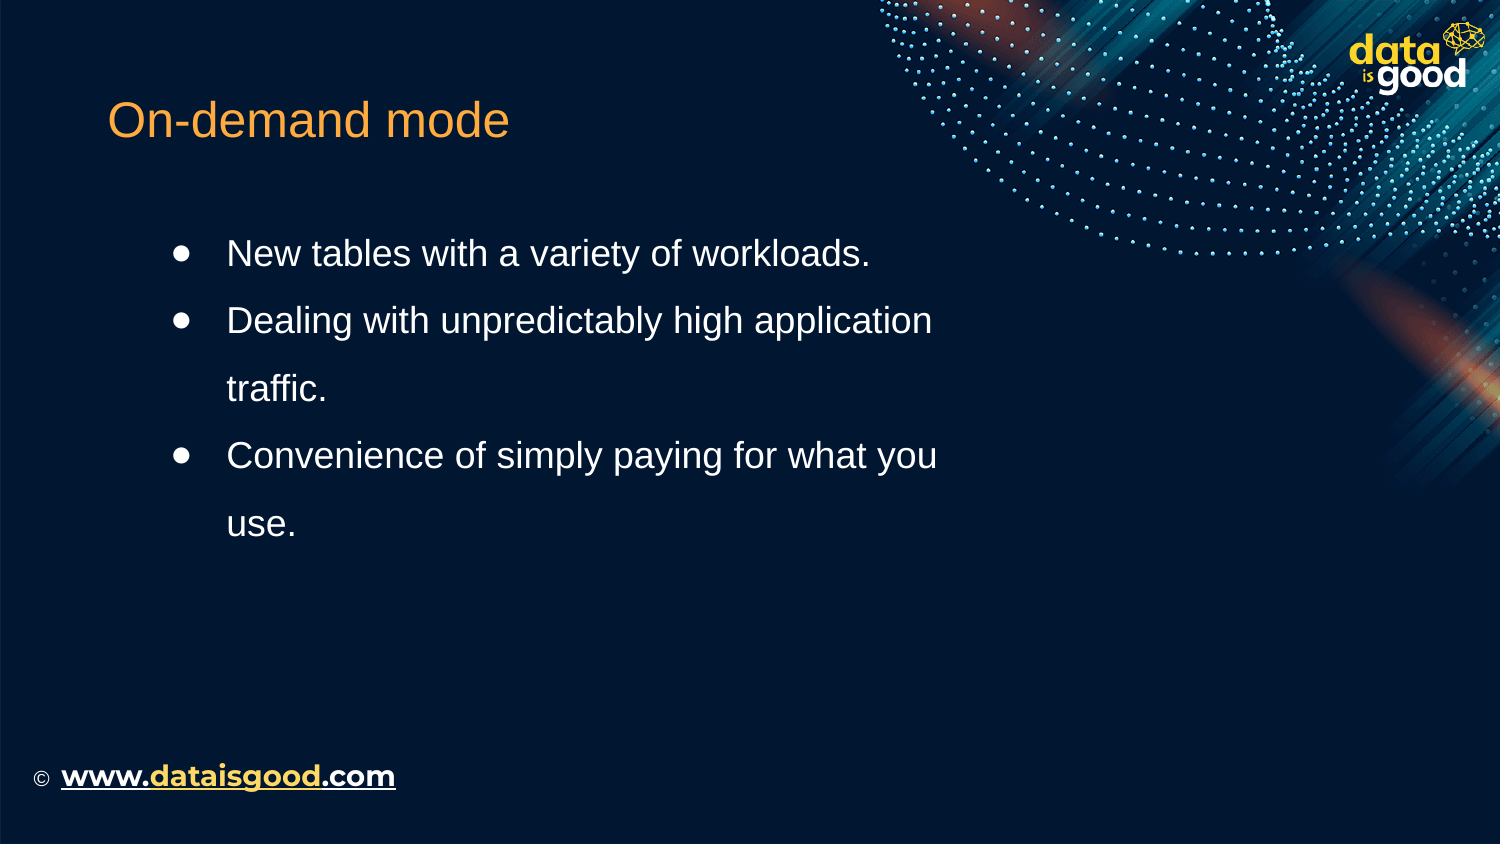

# On-demand mode
New tables with a variety of workloads.
Dealing with unpredictably high application traffic.
Convenience of simply paying for what you use.